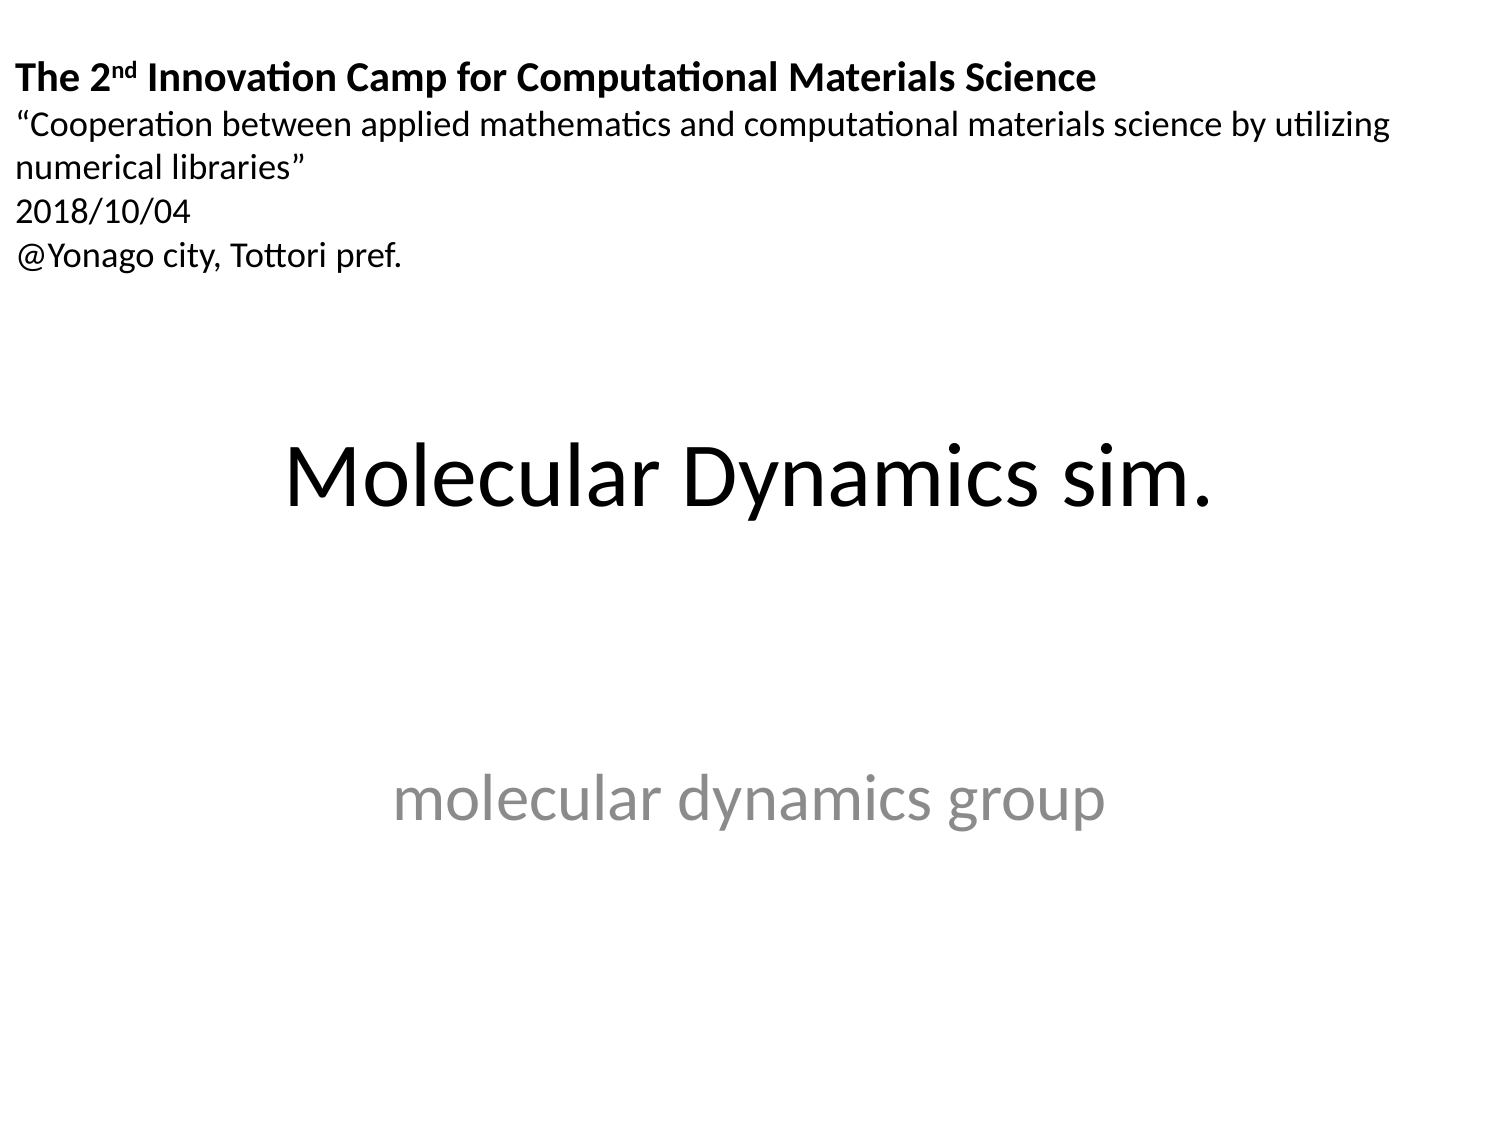

The 2nd Innovation Camp for Computational Materials Science
“Cooperation between applied mathematics and computational materials science by utilizing numerical libraries”
2018/10/04
@Yonago city, Tottori pref.

# Molecular Dynamics sim.

molecular dynamics group